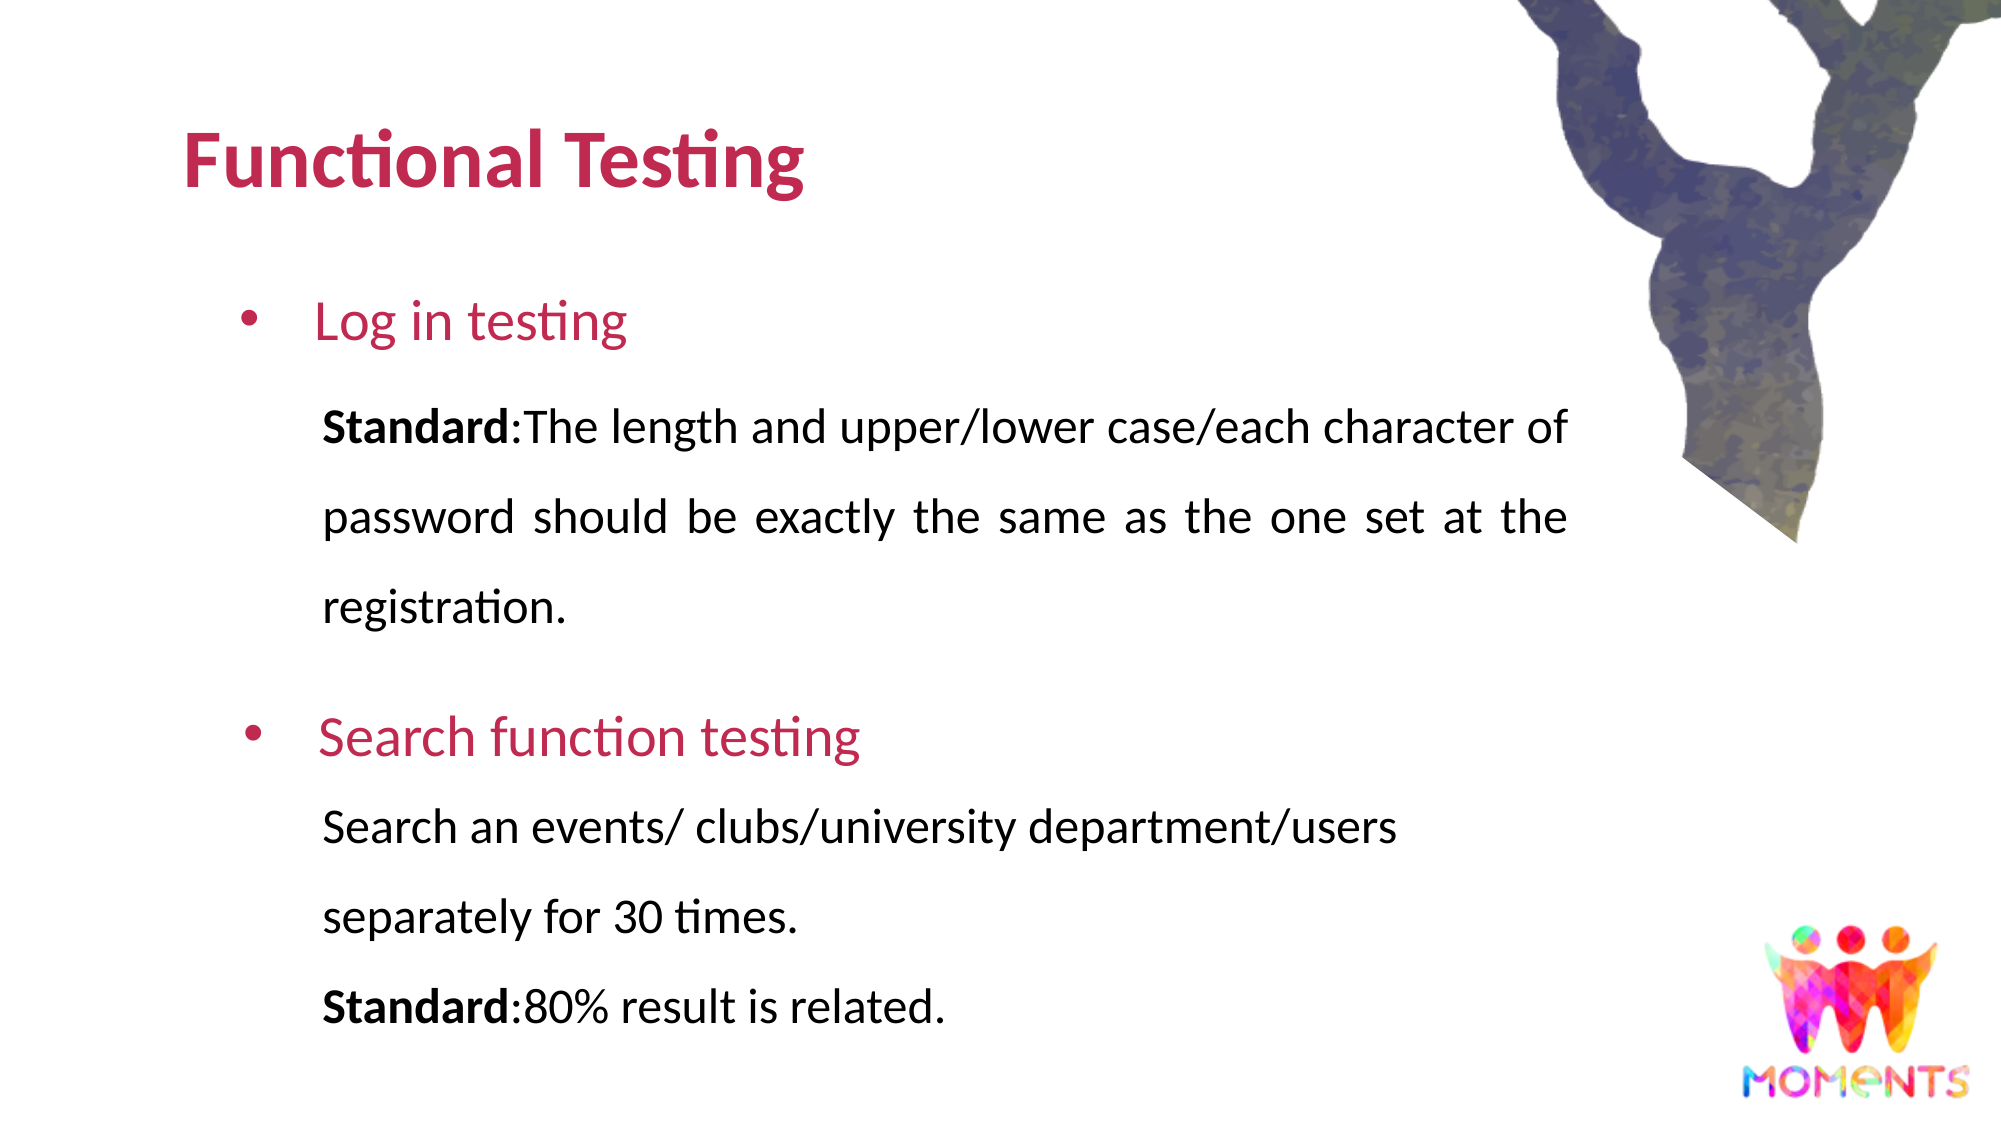

Functional Testing

Standard:The length and upper/lower case/each character of password should be exactly the same as the one set at the registration.

Search an events/ clubs/university department/users separately for 30 times.
Standard:80% result is related.

Log in testing
Search function testing